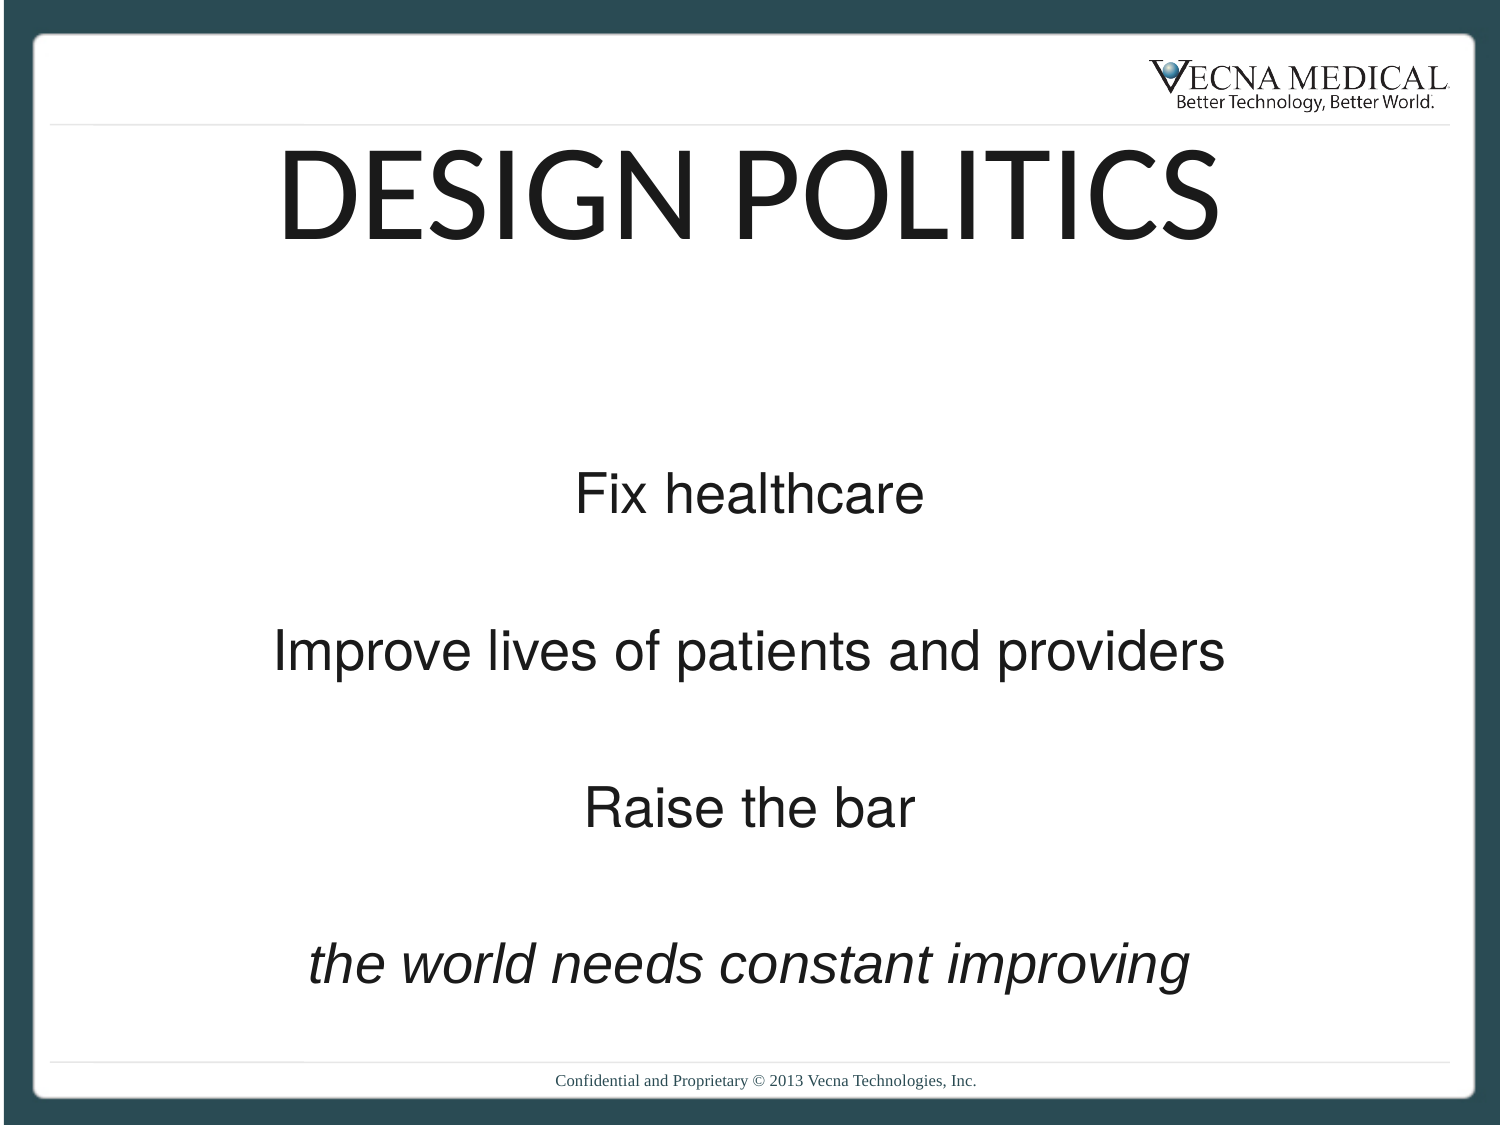

# DESIGN POLITICS
Fix healthcare

Improve lives of patients and providers

Raise the bar

the world needs constant improving